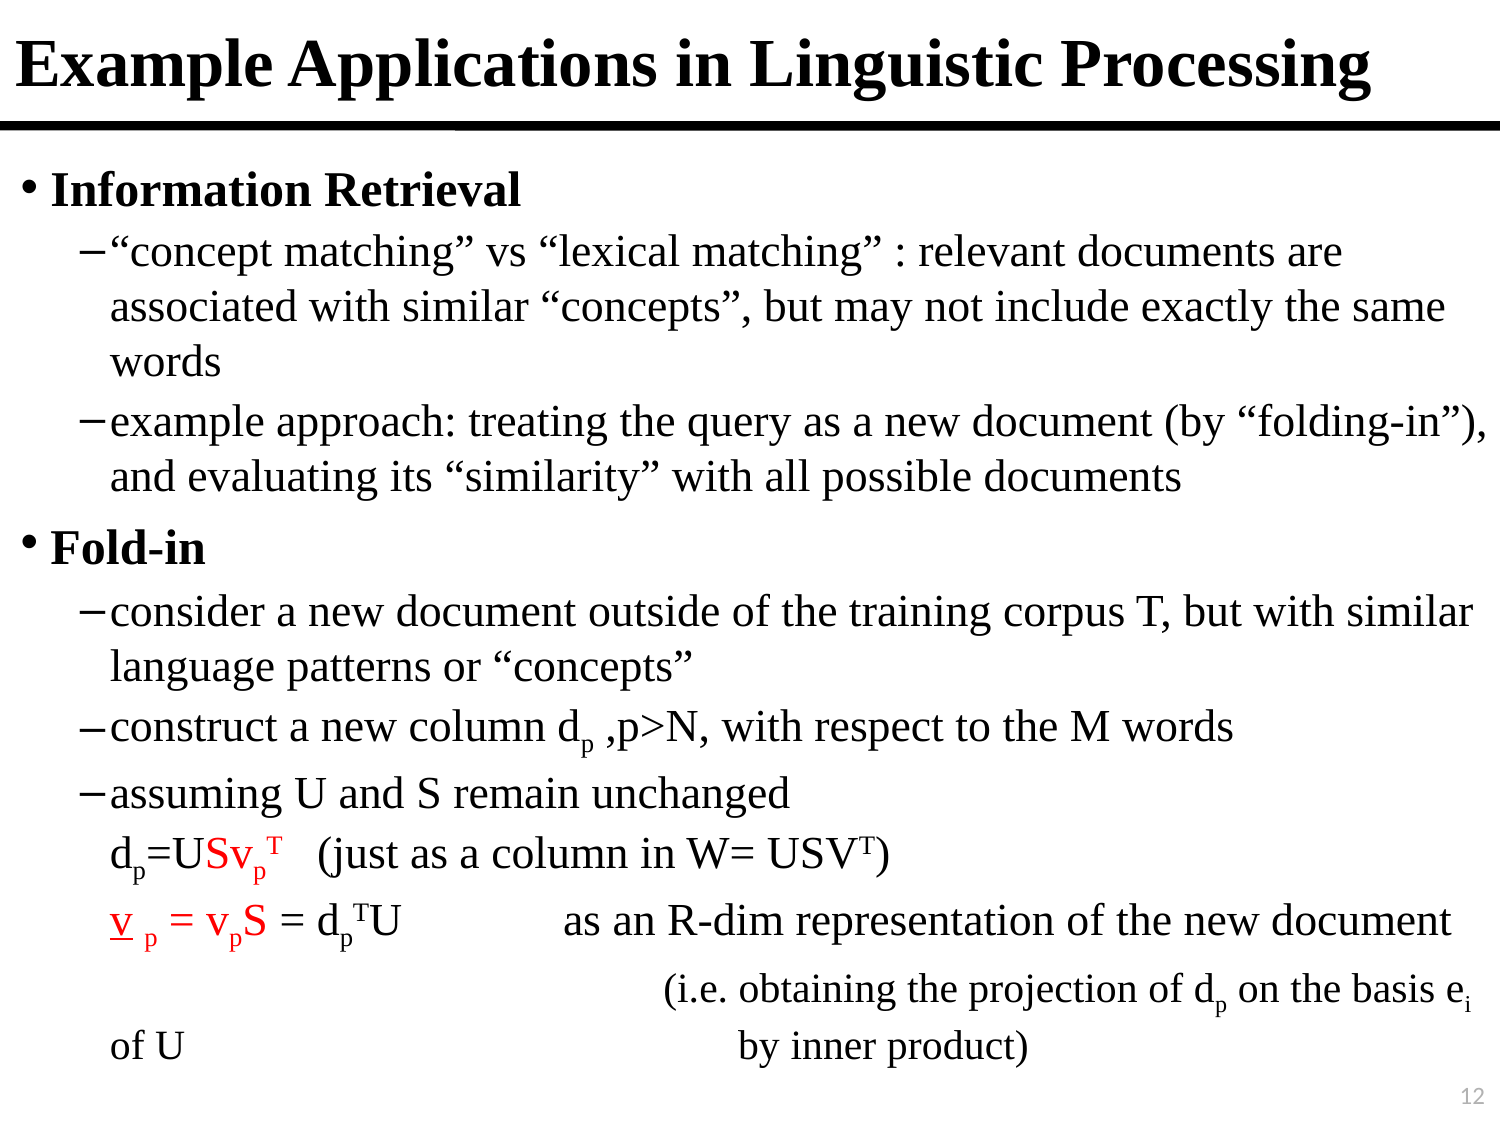

# Example Applications in Linguistic Processing

Information Retrieval
“concept matching” vs “lexical matching” : relevant documents are associated with similar “concepts”, but may not include exactly the same words
example approach: treating the query as a new document (by “folding-in”), and evaluating its “similarity” with all possible documents
Fold-in
consider a new document outside of the training corpus T, but with similar language patterns or “concepts”
construct a new column dp ,p>N, with respect to the M words
assuming U and S remain unchanged
	dp=USvpT   (just as a column in W= USVT)
	v p = vpS = dpTU              as an R-dim representation of the new document
				         (i.e. obtaining the projection of dp on the basis ei of U 			                 by inner product)
12